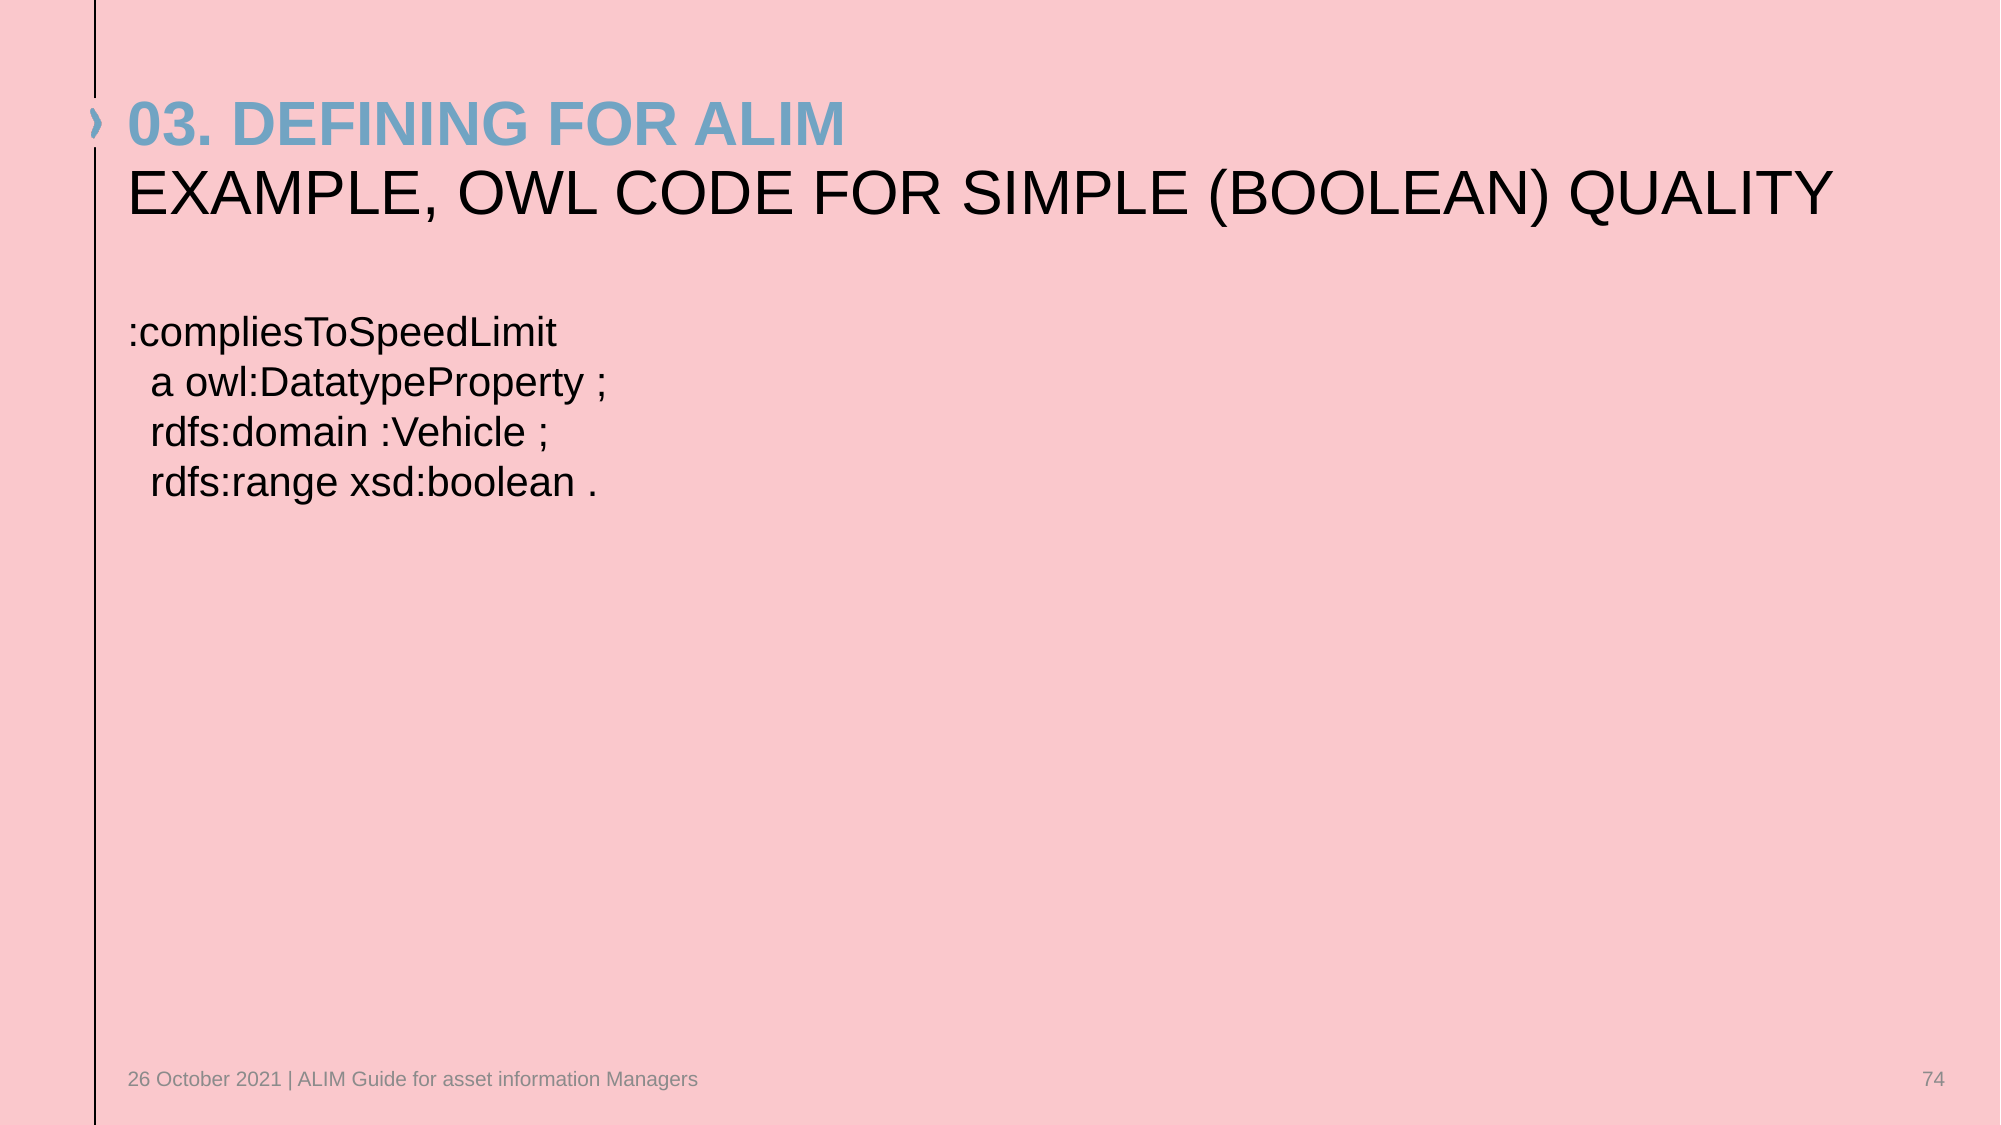

# 03. Defining for alim
Example, OWL code for simple (Boolean) quality
:compliesToSpeedLimit
  a owl:DatatypeProperty ;
  rdfs:domain :Vehicle ;
  rdfs:range xsd:boolean .
26 October 2021 | ALIM Guide for asset information Managers

74